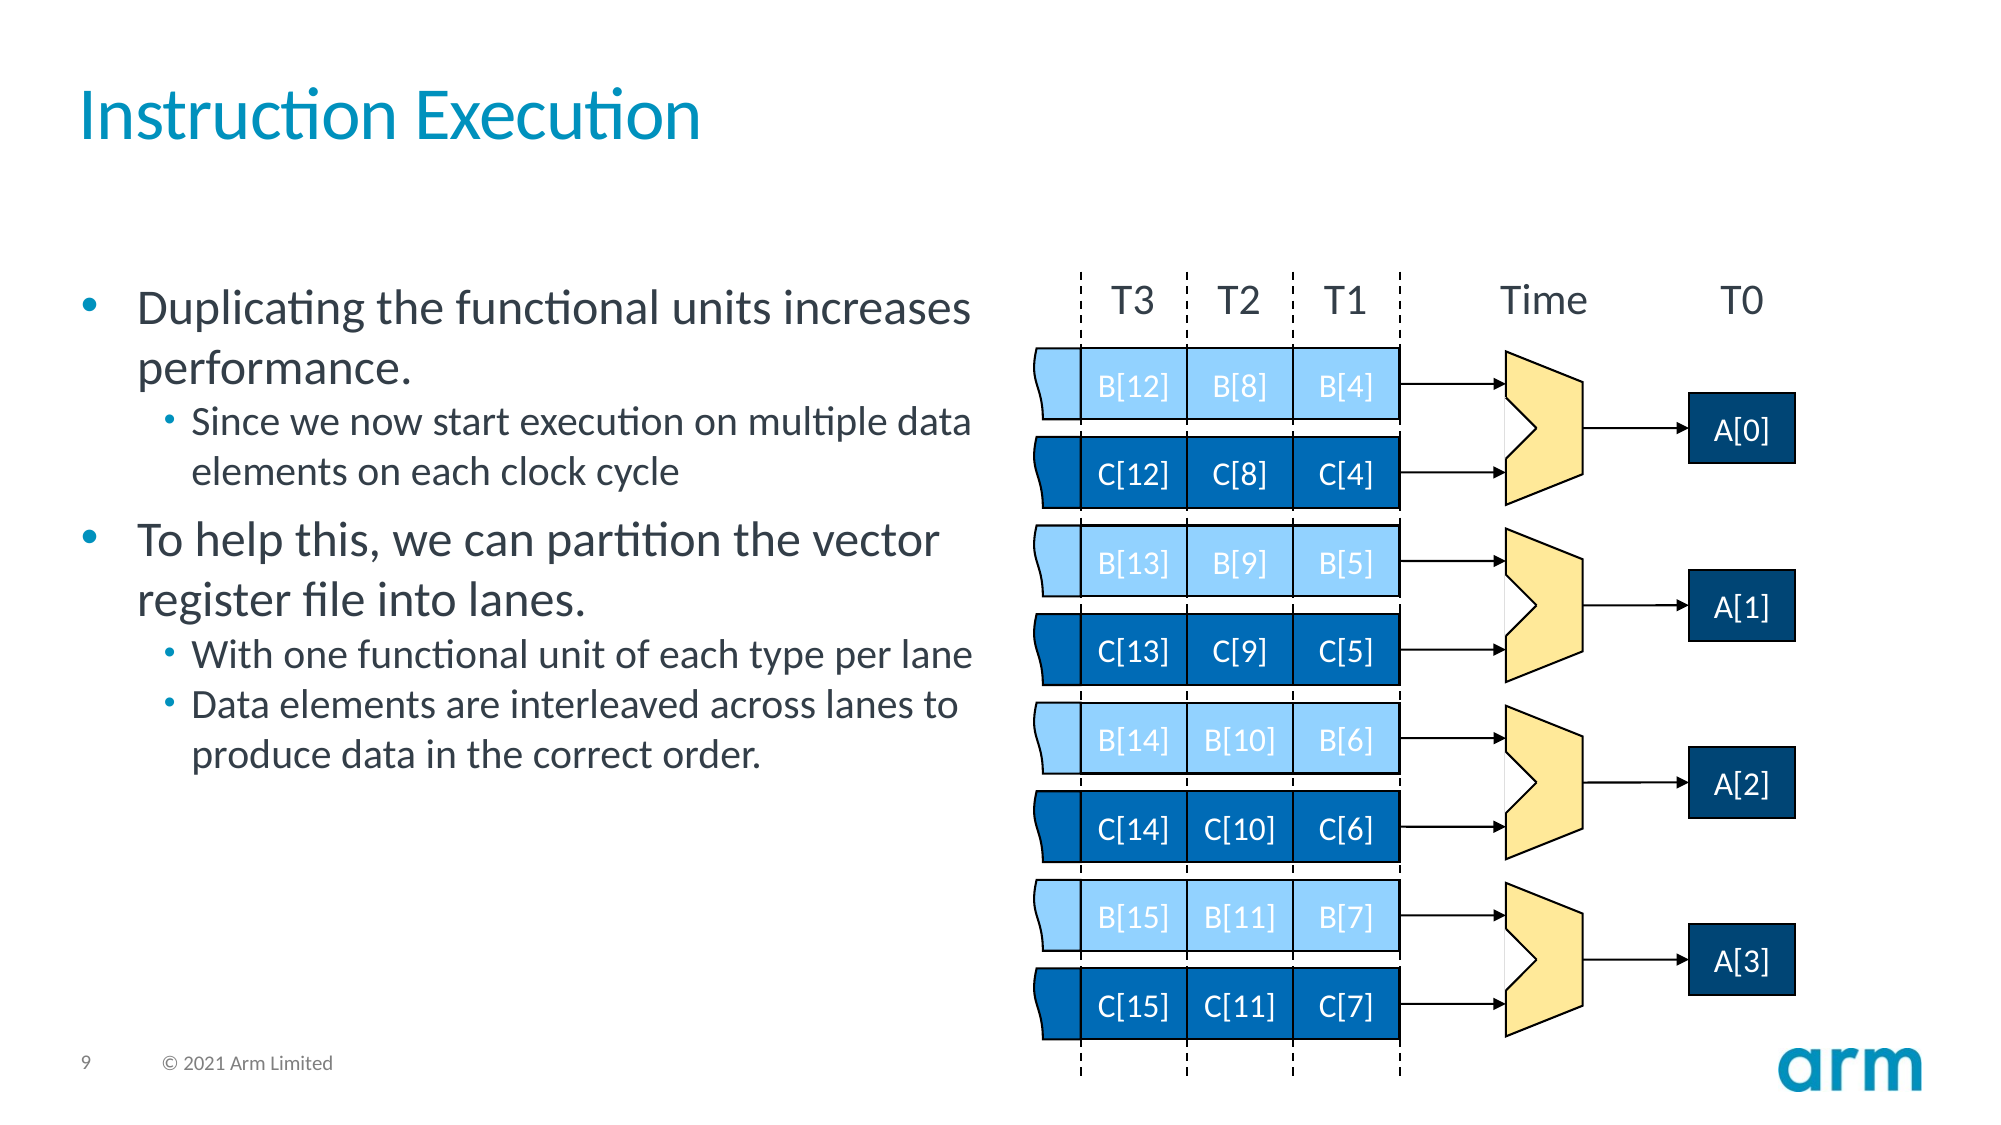

# Instruction Execution
Duplicating the functional units increases performance.
Since we now start execution on multiple data elements on each clock cycle
To help this, we can partition the vector register file into lanes.
With one functional unit of each type per lane
Data elements are interleaved across lanes to produce data in the correct order.
T3
T2
T1
T0
Time
B[12]
B[8]
B[4]

A[0]
C[12]
C[8]
C[4]

B[13]
B[9]
B[5]

A[1]
C[13]
C[9]
C[5]

B[14]
B[10]
B[6]

A[2]
C[14]
C[10]
C[6]

B[15]
B[11]
B[7]

A[3]
C[15]
C[11]
C[7]